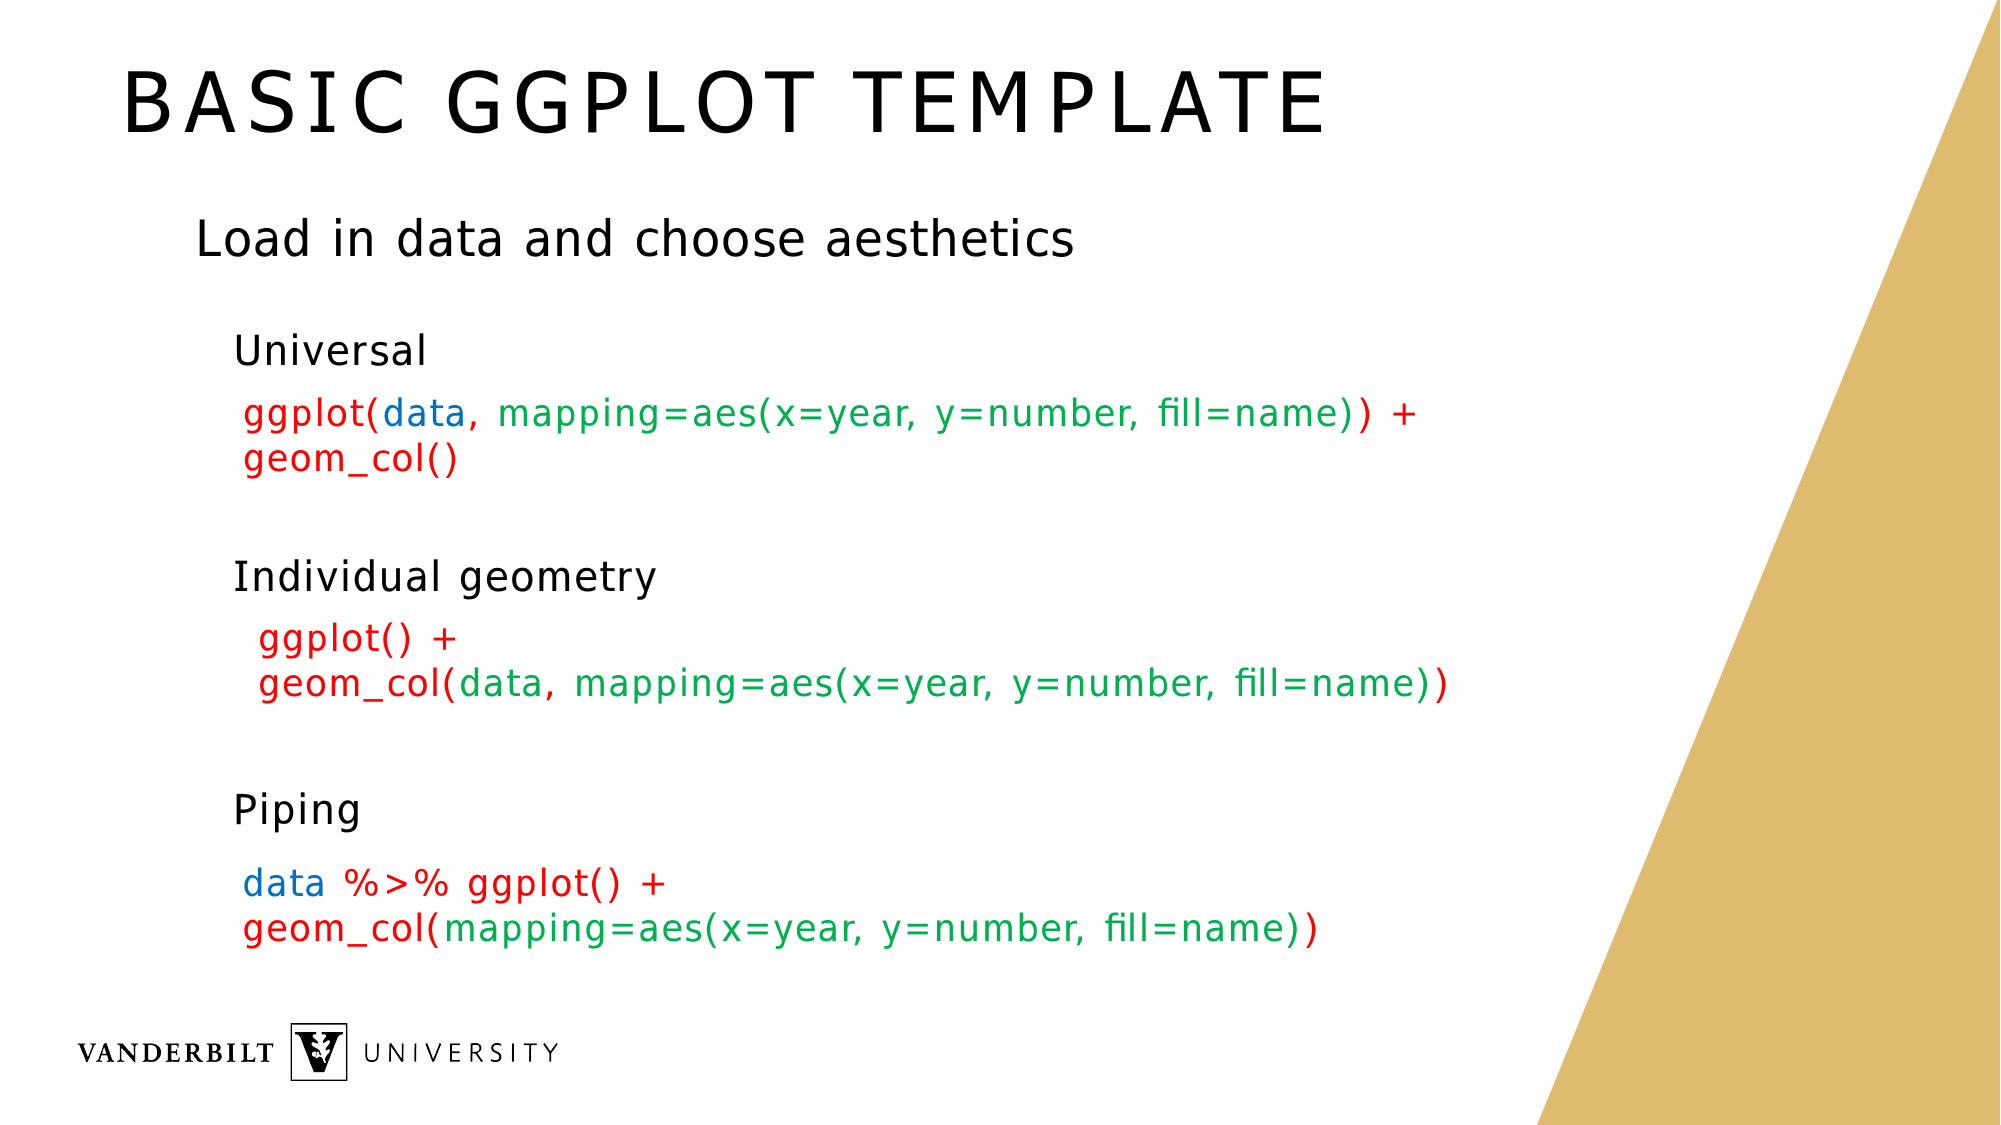

# Basic Ggplot Template
Load in data and choose aesthetics
Universal
ggplot(data, mapping=aes(x=year, y=number, fill=name)) +
geom_col()
Individual geometry
ggplot() +
geom_col(data, mapping=aes(x=year, y=number, fill=name))
Piping
data %>% ggplot() +
geom_col(mapping=aes(x=year, y=number, fill=name))